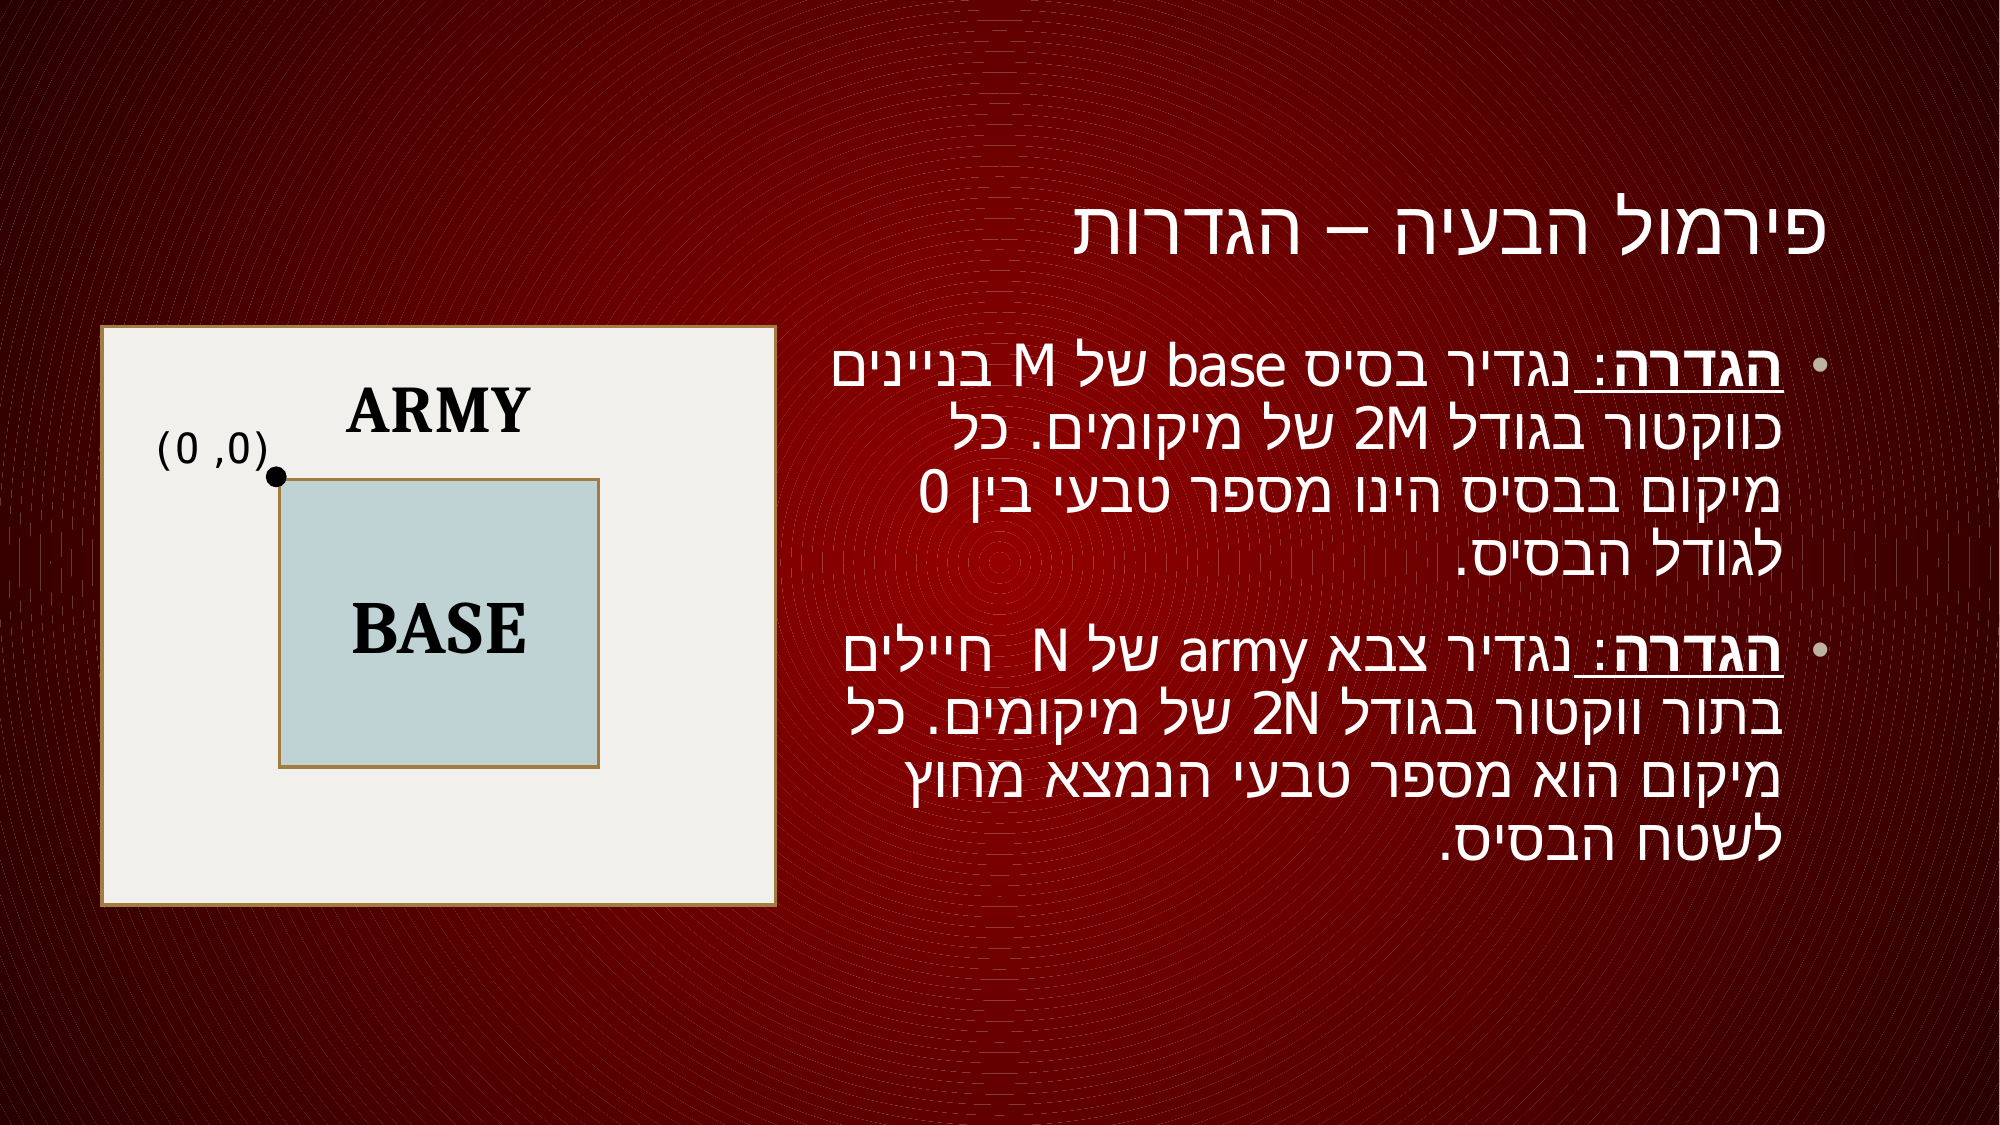

# פירמול הבעיה – הגדרות
ARMY

הגדרה: נגדיר בסיס base של M בניינים כווקטור בגודל 2M של מיקומים. כל מיקום בבסיס הינו מספר טבעי בין 0 לגודל הבסיס.
הגדרה: נגדיר צבא army של N  חיילים בתור ווקטור בגודל 2N של מיקומים. כל מיקום הוא מספר טבעי הנמצא מחוץ לשטח הבסיס.

(0, 0)

BASE